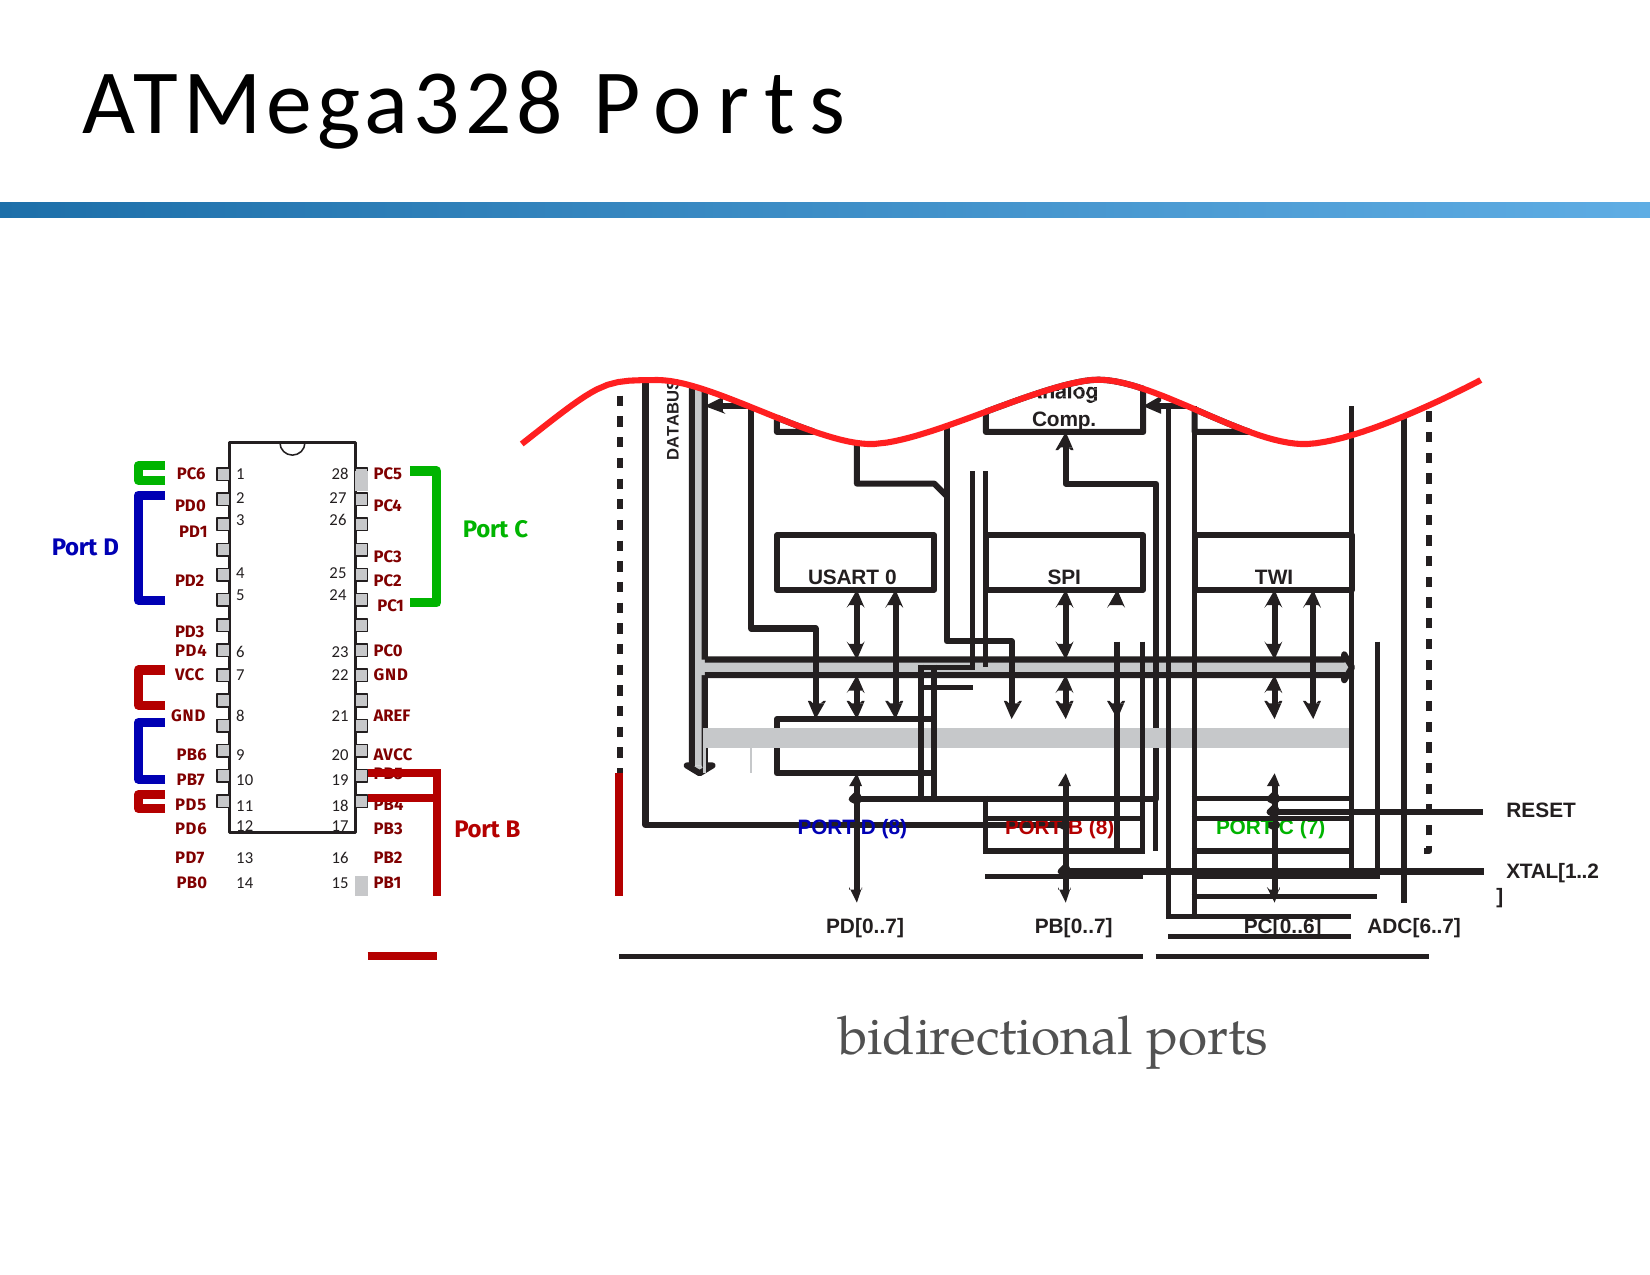

# ATMega328 Ports
DATABUS

|  |  |  |  |  |  |  |  |  |  |  |  |  |  |  | Comp. |  |  |  |  |  |  |  |  |
| --- | --- | --- | --- | --- | --- | --- | --- | --- | --- | --- | --- | --- | --- | --- | --- | --- | --- | --- | --- | --- | --- | --- | --- |
|  |  |  |  |  |  |  |  |  |  |  |  |  |  |  |  |  |  |  |  |  |  |  |  |
| PC6 | 1 | 28 |  | PC5 |  |  |  |  |  |  |  |  |  |  |  |  |  |  |  |  |  |  |  |
| PD0 PD1 | 2 3 | 27 26 |  | PC4 PC3 | Port C |  |  |  |  |  |  |  |  |  |  |  |  |  |  |  |  |  |  |
| PD2 PD3 | 4 5 | 25 24 |  | PC2 PC1 |  |  |  |  |  | USART 0 |  |  |  |  | SPI |  |  |  |  | TWI |  |  |  |
| PD4 | 6 | 23 |  | PC0 |  |  |  |  |  |  |  |  |  |  |  |  |  |  |  |  |  |  |  |
| VCC | 7 | 22 |  | GND |  |  |  |  |  |  |  |  |  |  |  |  |  |  |  |  |  |  |  |
|  |  |  |  |  |  |  |  |  |  |  |  |  |  |  |  |  |  |  |  |  |  |  |  |
| GND | 8 | 21 |  | AREF |  |  |  |  |  |  |  |  |  |  |  |  |  |  |  |  |  |  |  |
|  |  |  |  |  |  |  |  |  |  |  |  |  |  |  |  |  |  |  |  |  |  |  |  |
| PB6 | 9 | 20 |  | AVCC |  |  |  |  |  |  |  |  |  |  |  |  |  |  |  |  |  |  |  |
| PB7 | 10 | 19 |  | PB5 |  |  |  |  |  |  |  |  |  |  |  |  |  |  |  |  |  |  |  |
| PD5 | 11 | 18 |  | PB4 |  |  |  |  |  |  |  |  |  |  |  |  |  |  |  |  |  |  |  |
| PD6 | 12 | 17 |  | PB3 | Port B |  |  |  |  | PORT D (8) |  |  |  |  | PORT B (8) |  |  |  |  | PORT C (7) |  |  |  |
| PD7 | 13 | 16 |  | PB2 |  |  |  |  |  |  |  |  |  |  |  |  |  |  |  |  |  |  |  |
| PB0 | 14 | 15 |  | PB1 |  |  |  |  |  |  |  |  |  |  |  |  |  |  |  |  |  |  |  |
|  |  |  |  |  |  |  |  |  |  |  |  |  |  |  |  |  |  |  |  |  |  |  |  |
|  |  |  |  |  |  |  |  |  |  |  |  |  |  |  |  |  |  |  |  |  |  |  |  |
|  |  |  |  |  |  |  |  |  |  |  |  |  |  |  |  |  |  |  |  |  |  |  |  |

Port D

RESET

XTAL[1..2]

PD[0..7]
PB[0..7]
PC[0..6]
ADC[6..7]
bidirectional ports